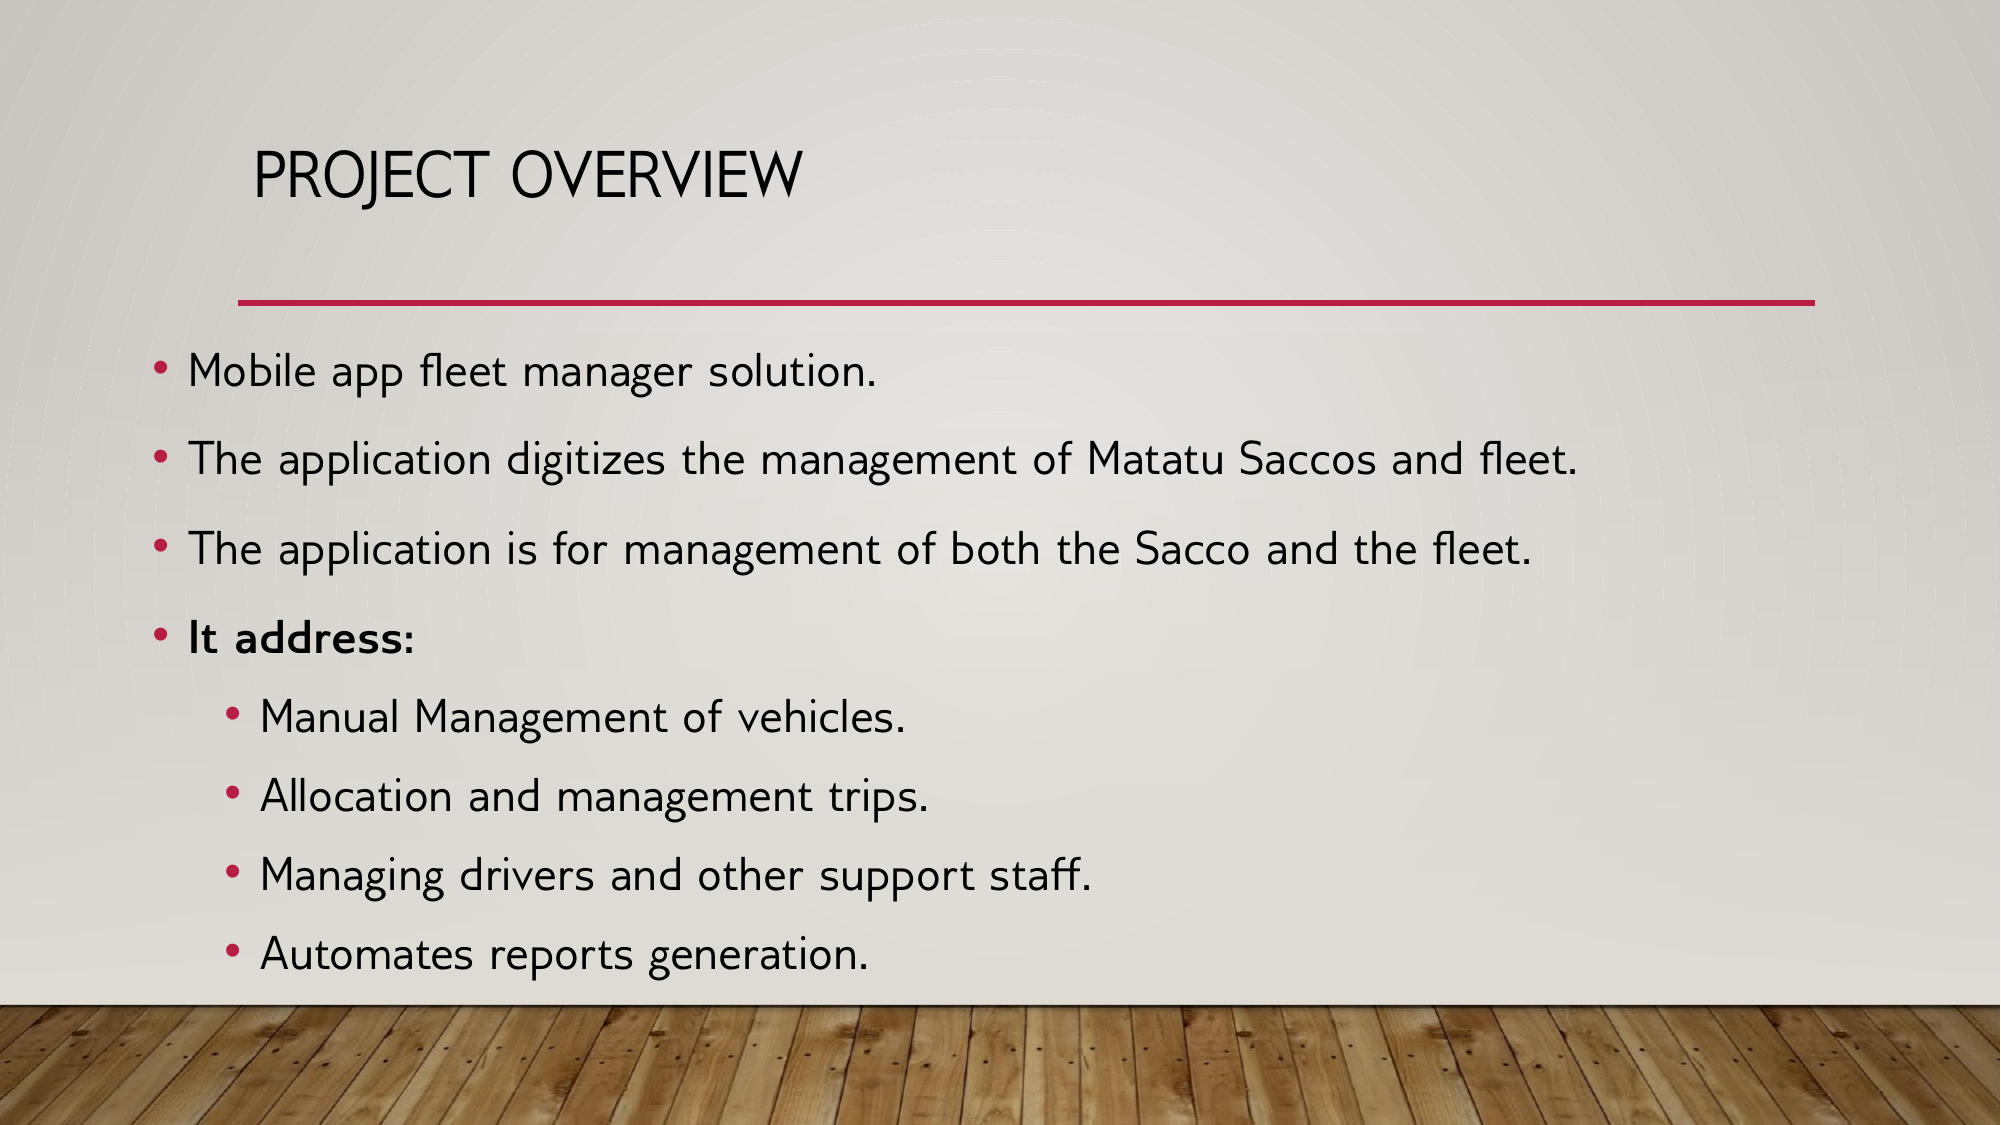

# PROJECT OVERVIEW
Mobile app fleet manager solution.
The application digitizes the management of Matatu Saccos and fleet.
The application is for management of both the Sacco and the fleet.
It address:
Manual Management of vehicles.
Allocation and management trips.
Managing drivers and other support staff.
Automates reports generation.